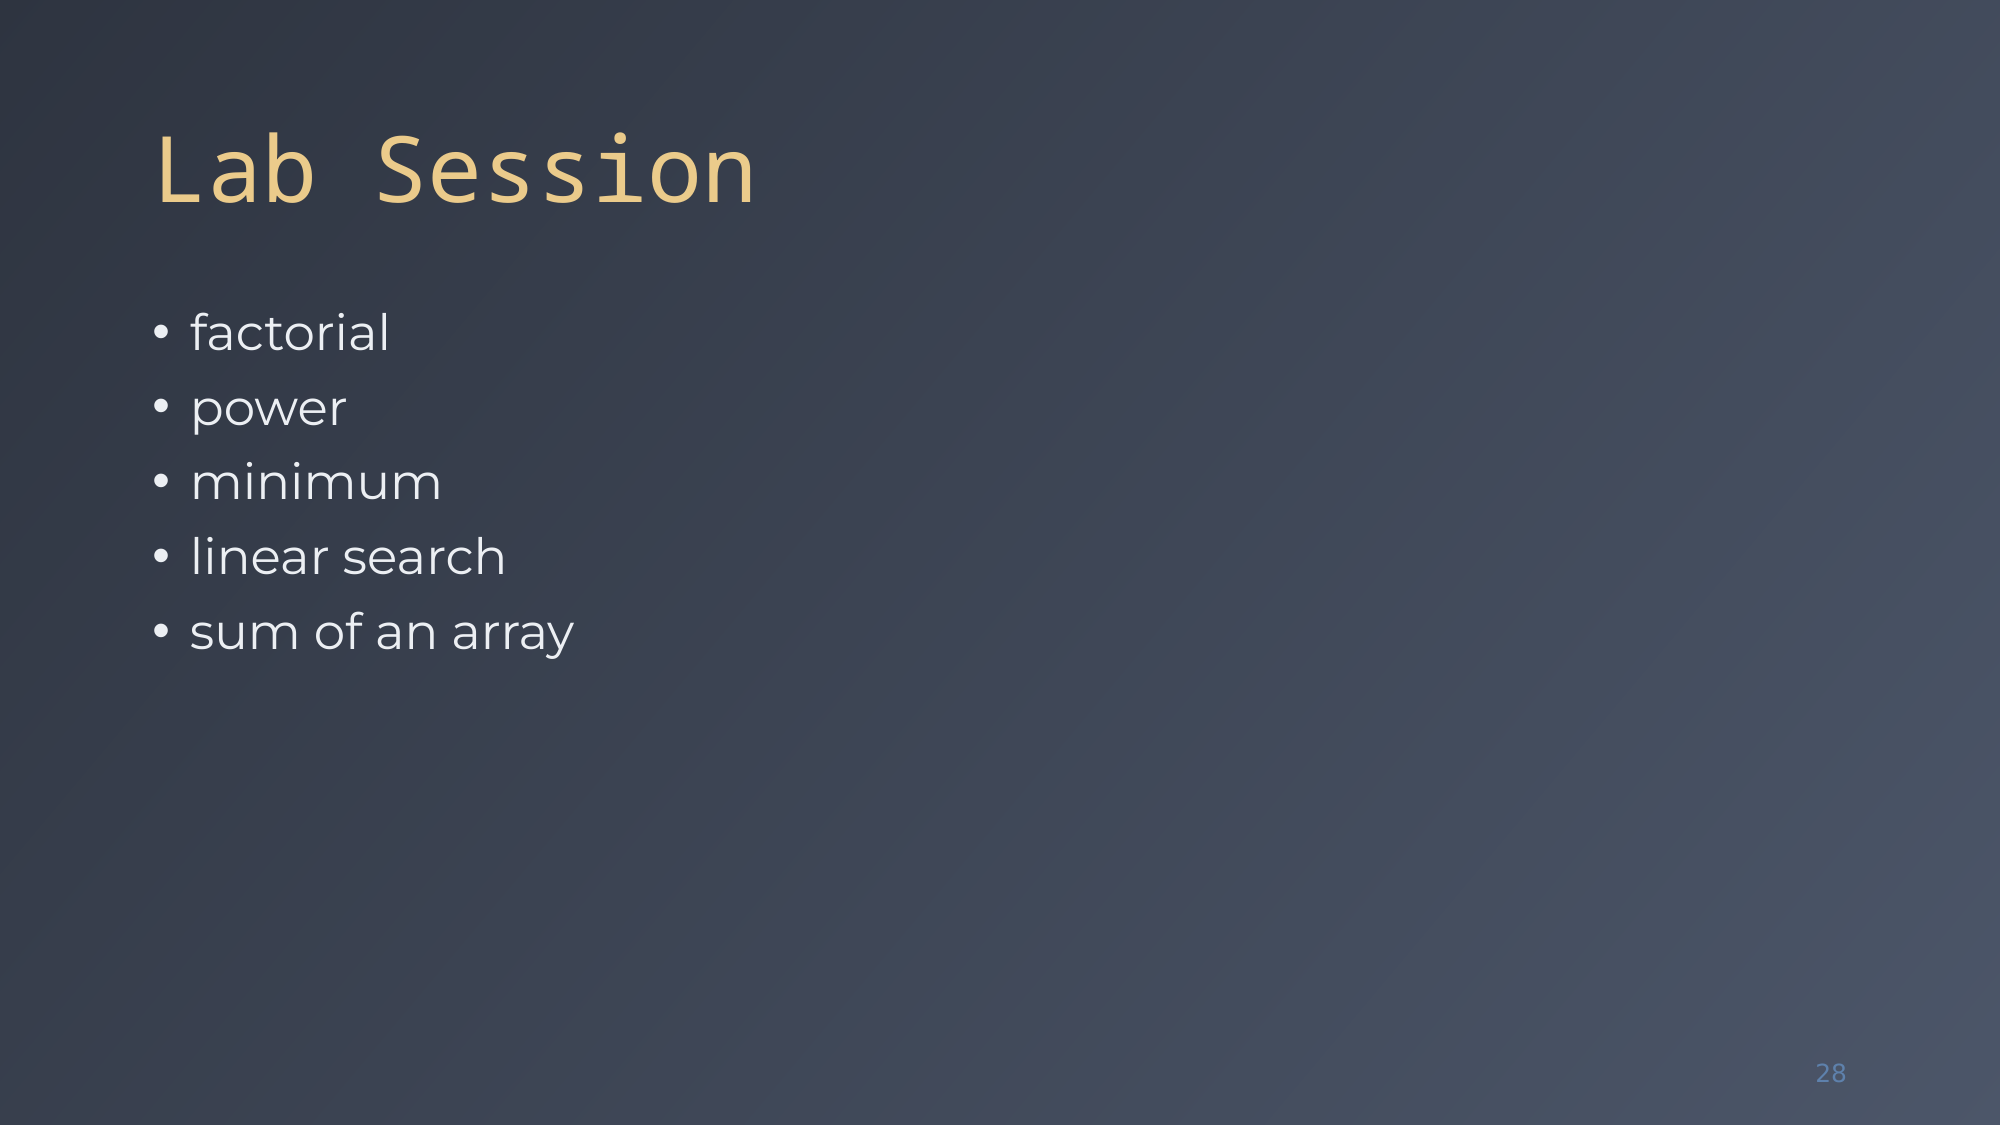

# Lab Session
factorial
power
minimum
linear search
sum of an array

28